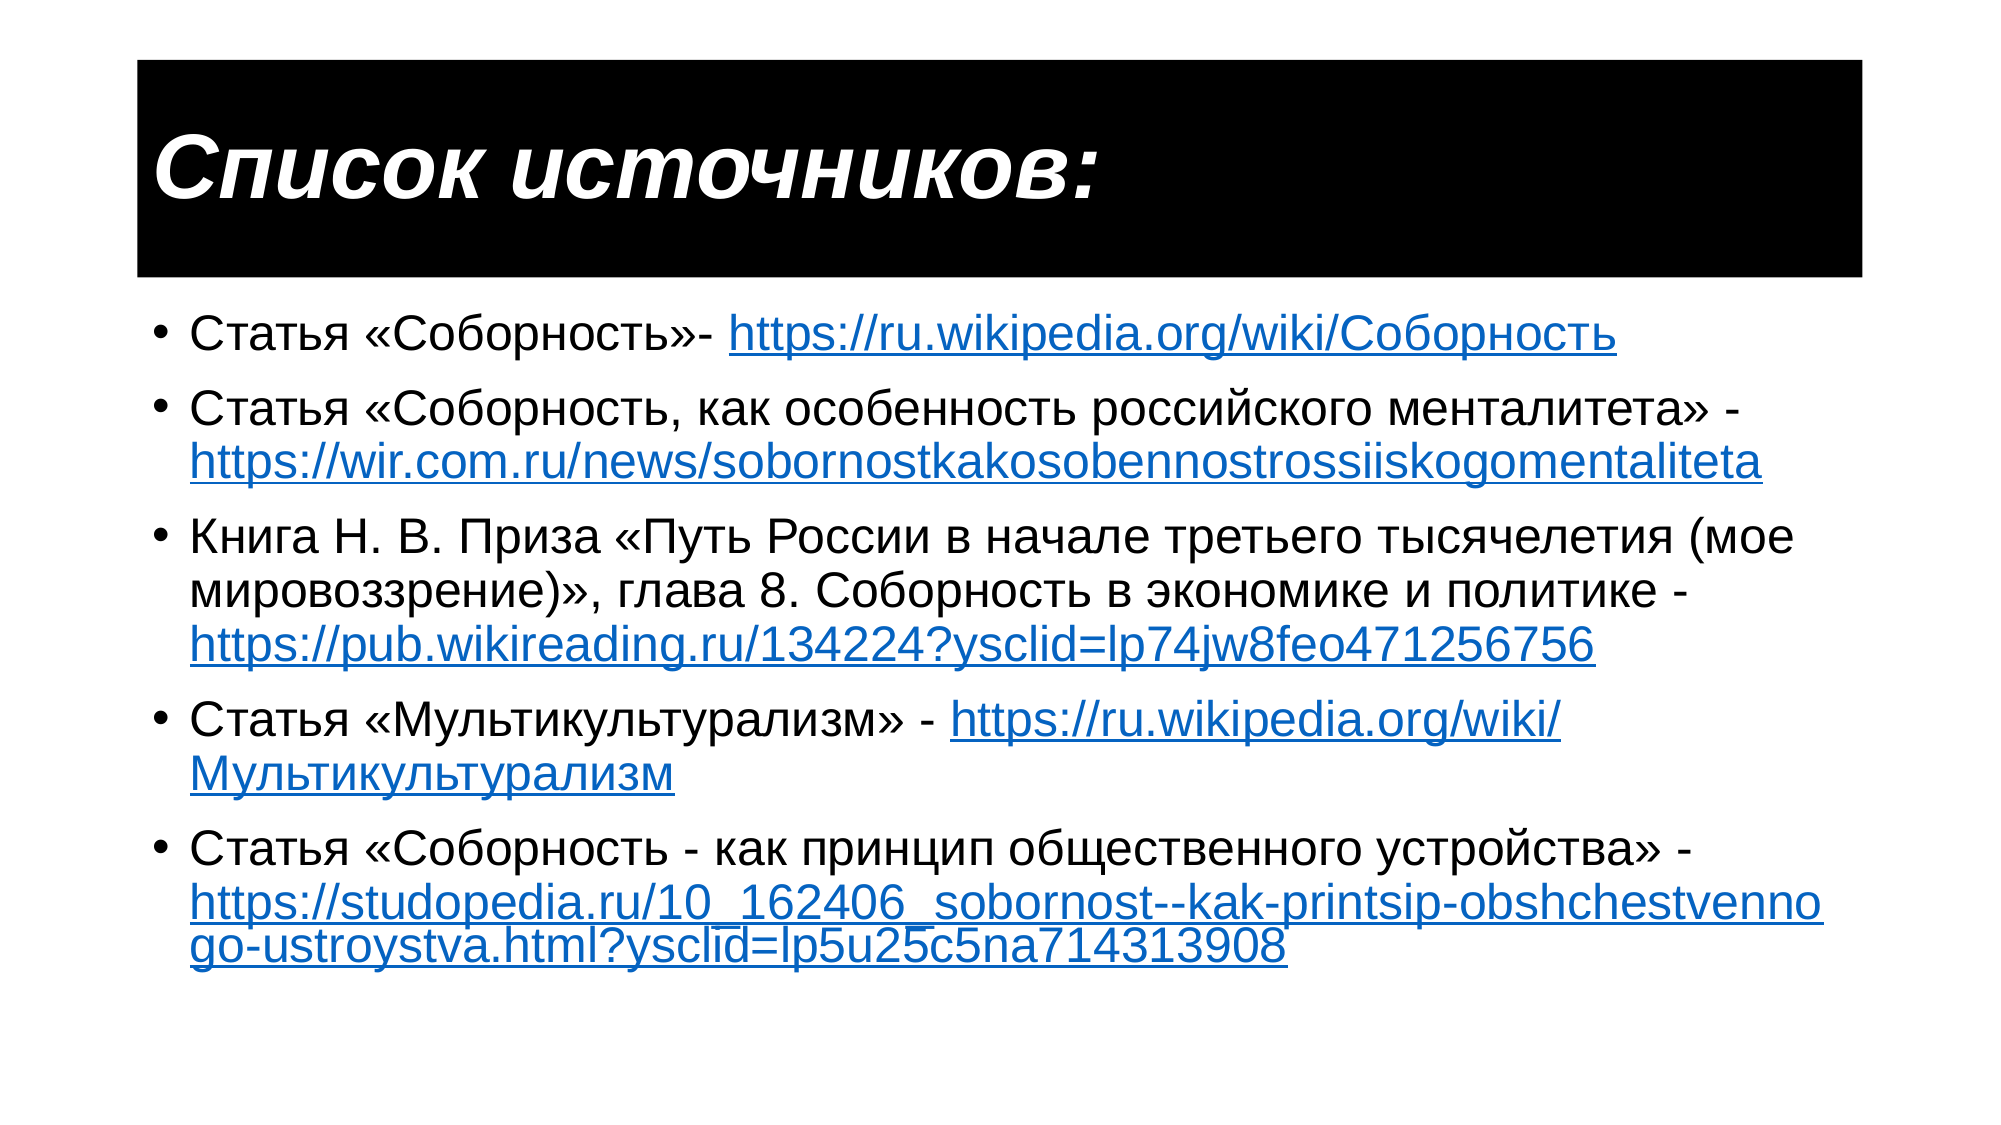

# Список источников:
Статья «Соборность»- https://ru.wikipedia.org/wiki/Соборность
Статья «Соборность, как особенность российского менталитета» - https://wir.com.ru/news/sobornostkakosobennostrossiiskogomentaliteta
Книга Н. В. Приза «Путь России в начале третьего тысячелетия (мое мировоззрение)», глава 8. Соборность в экономике и политике - https://pub.wikireading.ru/134224?ysclid=lp74jw8feo471256756
Статья «Мультикультурализм» - https://ru.wikipedia.org/wiki/Мультикультурализм
Статья «Соборность - как принцип общественного устройства» -  https://studopedia.ru/10_162406_sobornost--kak-printsip-obshchestvennogo-ustroystva.html?ysclid=lp5u25c5na714313908